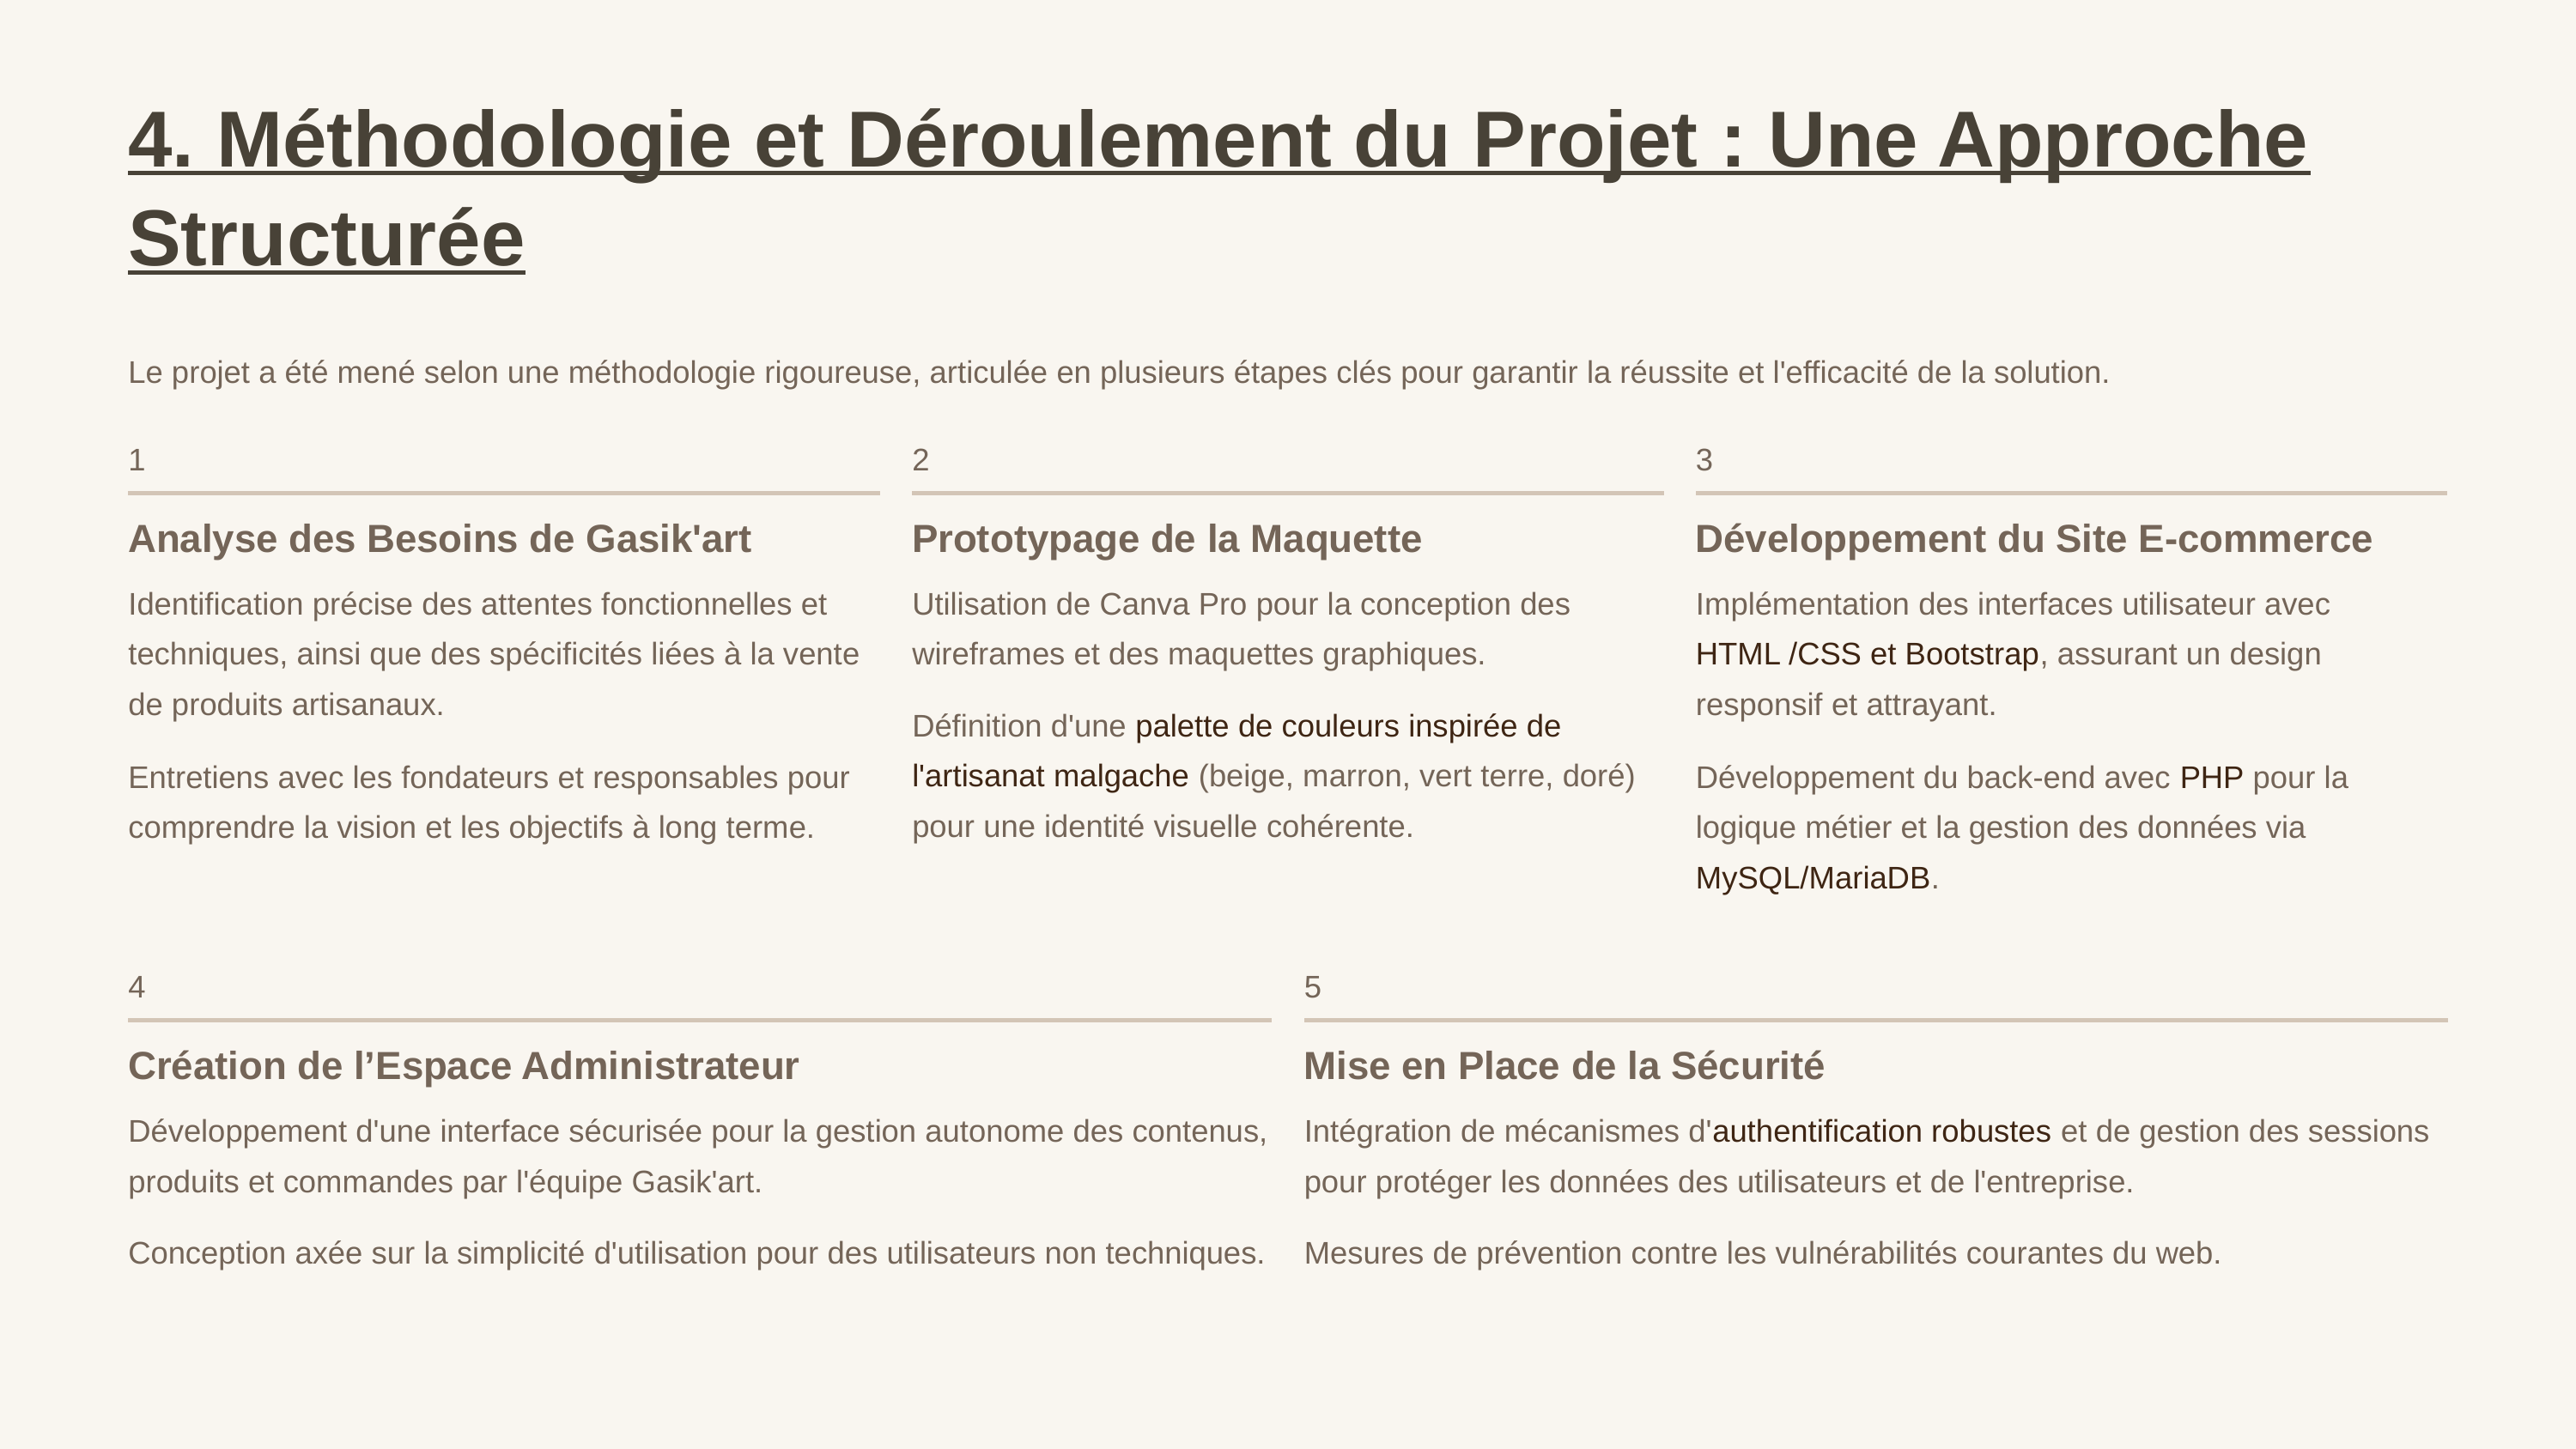

4. Méthodologie et Déroulement du Projet : Une Approche Structurée
Le projet a été mené selon une méthodologie rigoureuse, articulée en plusieurs étapes clés pour garantir la réussite et l'efficacité de la solution.
1
2
3

Analyse des Besoins de Gasik'art
Prototypage de la Maquette
Développement du Site E-commerce
Identification précise des attentes fonctionnelles et techniques, ainsi que des spécificités liées à la vente de produits artisanaux.
Utilisation de Canva Pro pour la conception des wireframes et des maquettes graphiques.
Implémentation des interfaces utilisateur avec HTML /CSS et Bootstrap, assurant un design responsif et attrayant.
Définition d'une palette de couleurs inspirée de l'artisanat malgache (beige, marron, vert terre, doré) pour une identité visuelle cohérente.
Entretiens avec les fondateurs et responsables pour comprendre la vision et les objectifs à long terme.
Développement du back-end avec PHP pour la logique métier et la gestion des données via MySQL/MariaDB.
4
5

Création de l’Espace Administrateur
Mise en Place de la Sécurité
Développement d'une interface sécurisée pour la gestion autonome des contenus, produits et commandes par l'équipe Gasik'art.
Intégration de mécanismes d'authentification robustes et de gestion des sessions pour protéger les données des utilisateurs et de l'entreprise.
Conception axée sur la simplicité d'utilisation pour des utilisateurs non techniques.
Mesures de prévention contre les vulnérabilités courantes du web.